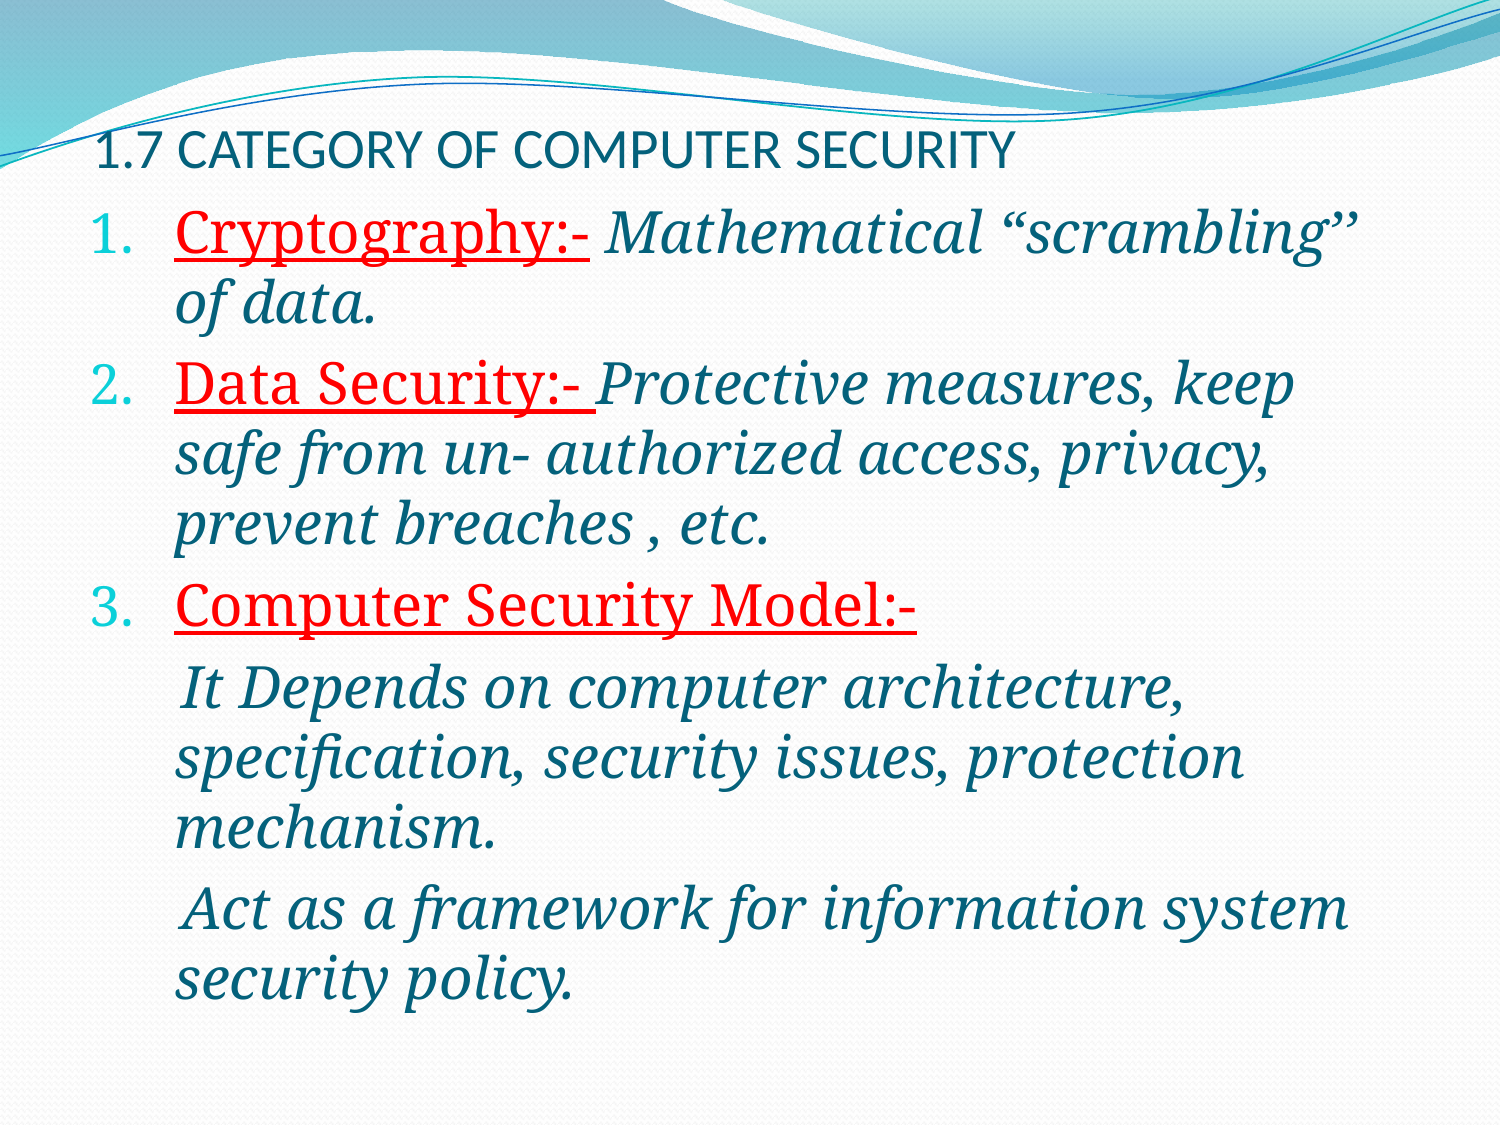

# 1.7 CATEGORY OF COMPUTER SECURITY
Cryptography:- Mathematical “scrambling’’ of data.
Data Security:- Protective measures, keep safe from un- authorized access, privacy, prevent breaches , etc.
Computer Security Model:-
      It Depends on computer architecture, specification, security issues, protection mechanism.
      Act as a framework for information system security policy.